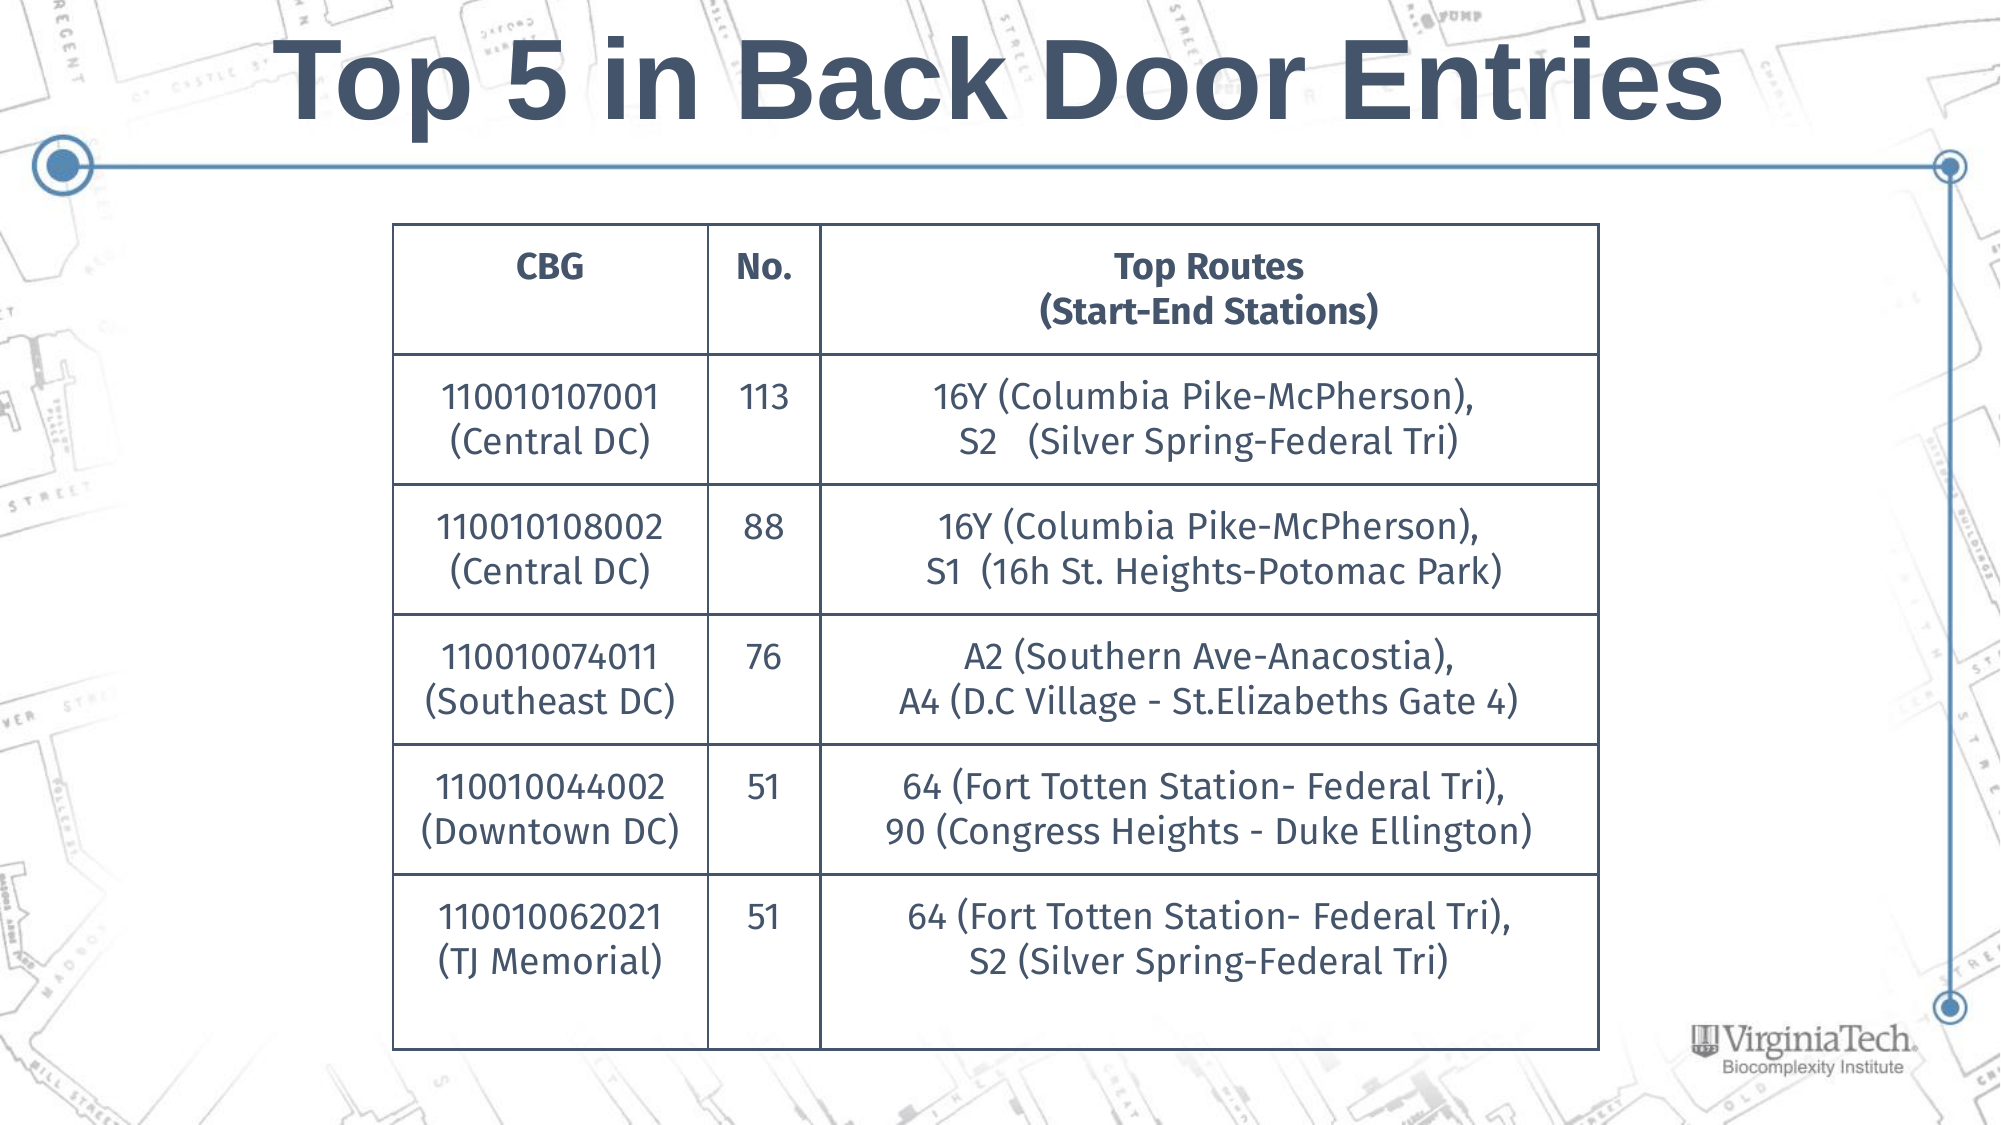

# Top 5 in Back Door Entries
| CBG | No. | Top Routes (Start-End Stations) |
| --- | --- | --- |
| 110010107001 (Central DC) | 113 | 16Y (Columbia Pike-McPherson), S2 (Silver Spring-Federal Tri) |
| 110010108002 (Central DC) | 88 | 16Y (Columbia Pike-McPherson), S1 (16h St. Heights-Potomac Park) |
| 110010074011 (Southeast DC) | 76 | A2 (Southern Ave-Anacostia), A4 (D.C Village - St.Elizabeths Gate 4) |
| 110010044002 (Downtown DC) | 51 | 64 (Fort Totten Station- Federal Tri), 90 (Congress Heights - Duke Ellington) |
| 110010062021 (TJ Memorial) | 51 | 64 (Fort Totten Station- Federal Tri), S2 (Silver Spring-Federal Tri) |